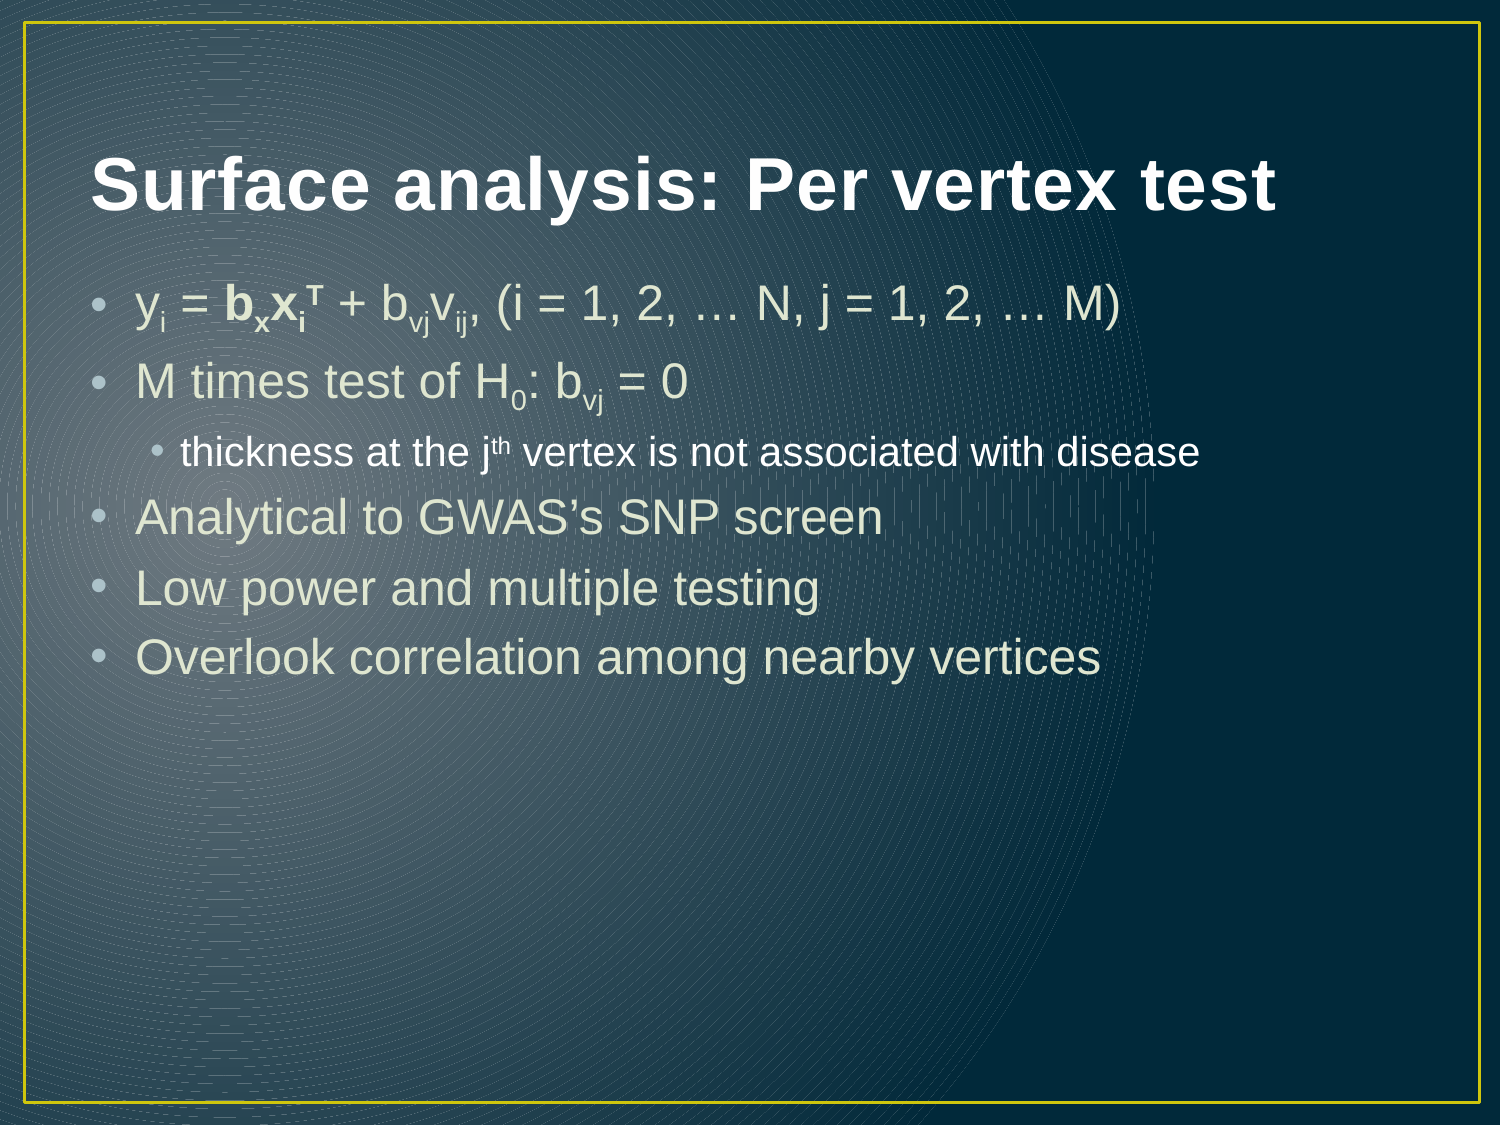

# Surface analysis: Per vertex test
yi = bxxiT + bvjvij, (i = 1, 2, … N, j = 1, 2, … M)
M times test of H0: bvj = 0
thickness at the jth vertex is not associated with disease
Analytical to GWAS’s SNP screen
Low power and multiple testing
Overlook correlation among nearby vertices